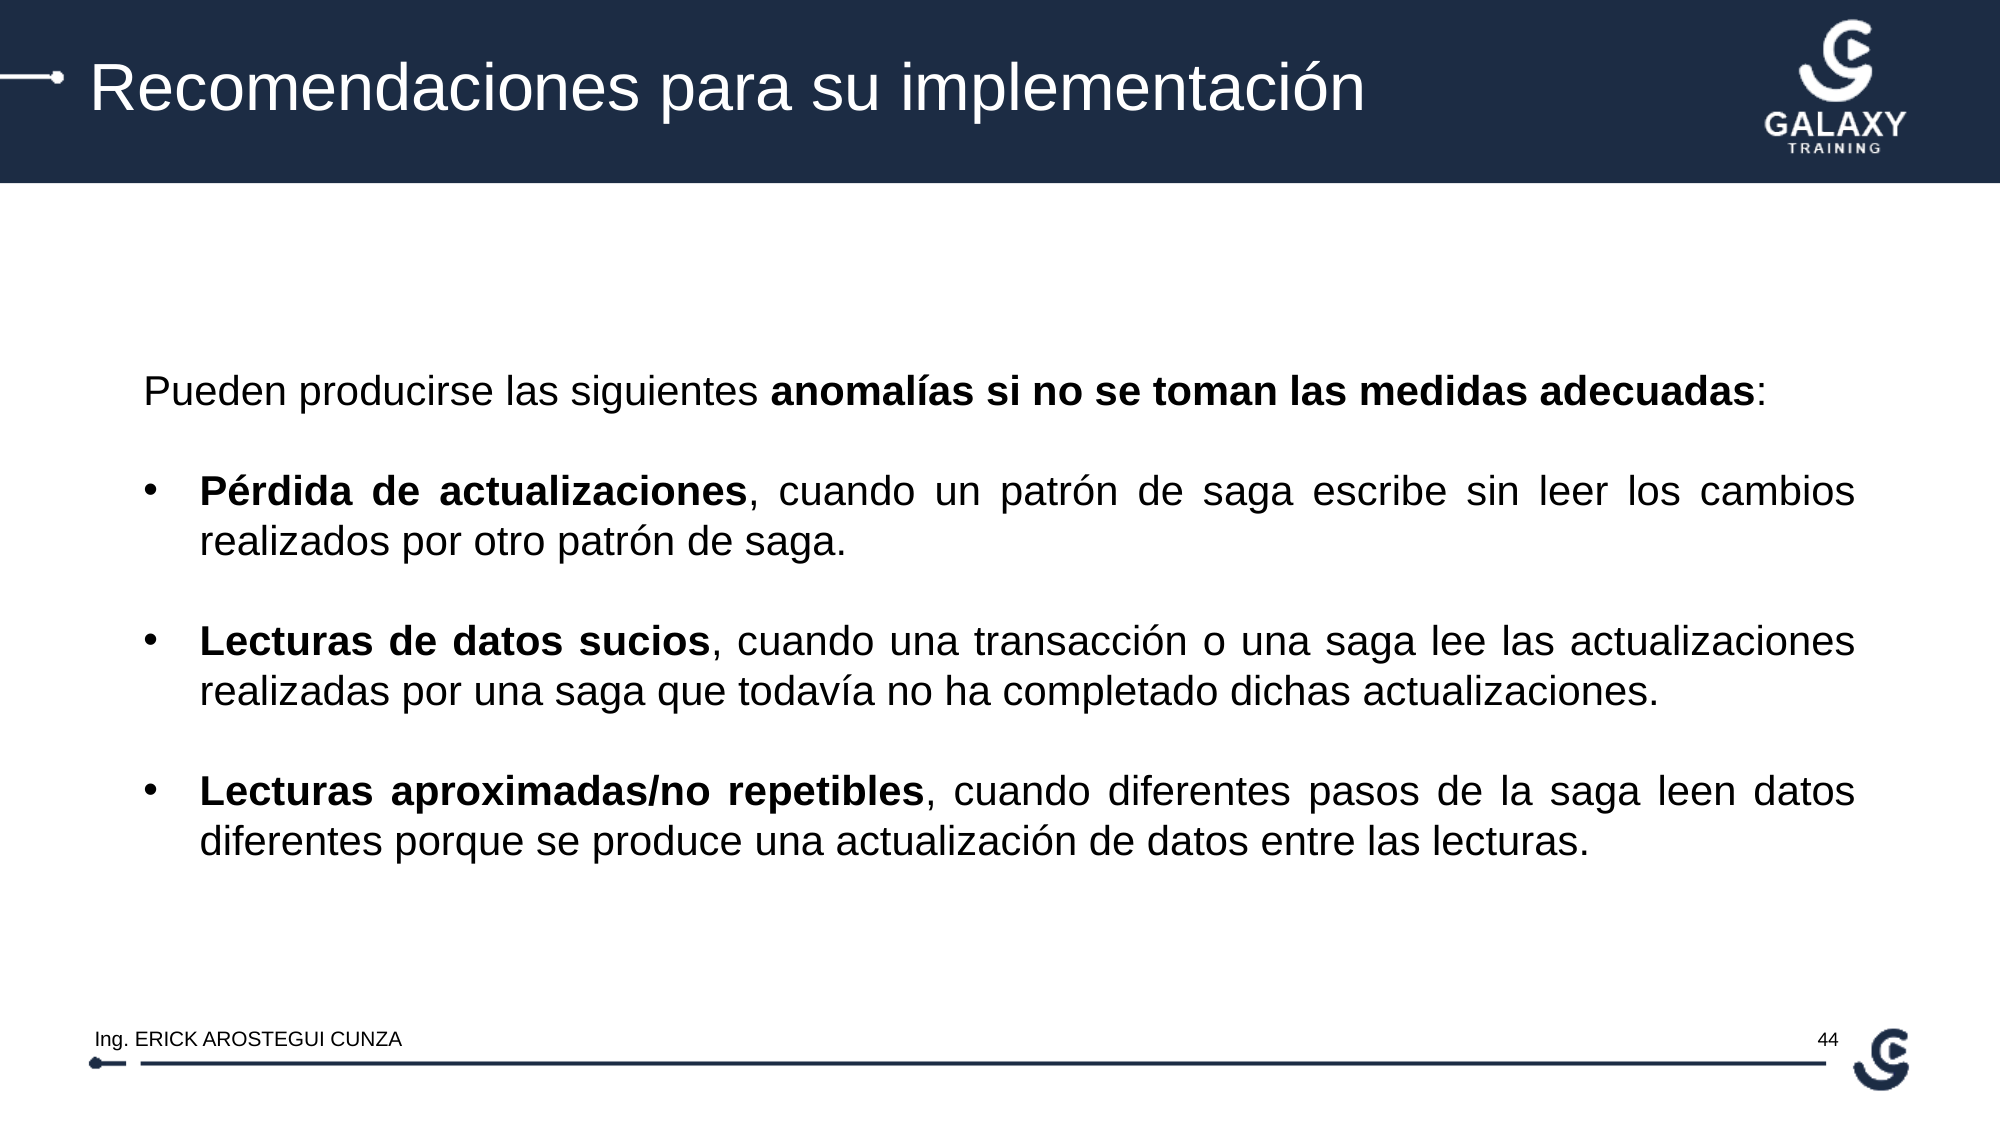

Recomendaciones para su implementación
Pueden producirse las siguientes anomalías si no se toman las medidas adecuadas:

Pérdida de actualizaciones, cuando un patrón de saga escribe sin leer los cambios realizados por otro patrón de saga.

Lecturas de datos sucios, cuando una transacción o una saga lee las actualizaciones realizadas por una saga que todavía no ha completado dichas actualizaciones.

Lecturas aproximadas/no repetibles, cuando diferentes pasos de la saga leen datos diferentes porque se produce una actualización de datos entre las lecturas.